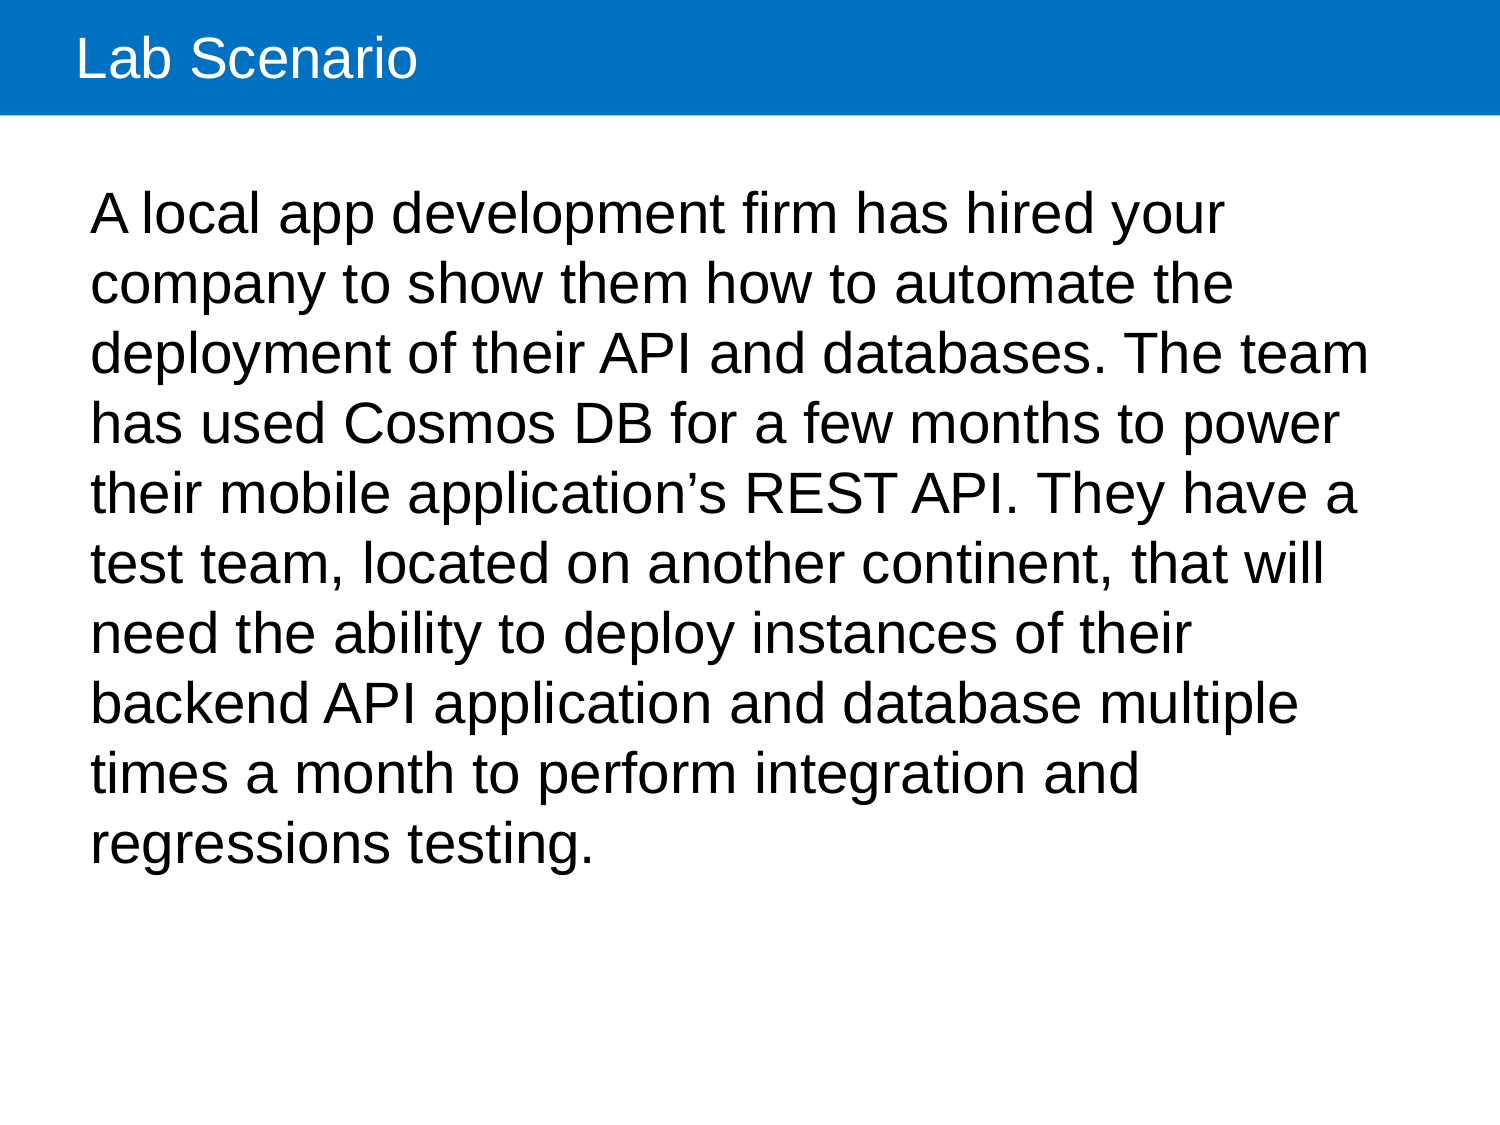

# Lab Scenario
A local app development firm has hired your company to show them how to automate the deployment of their API and databases. The team has used Cosmos DB for a few months to power their mobile application’s REST API. They have a test team, located on another continent, that will need the ability to deploy instances of their backend API application and database multiple times a month to perform integration and regressions testing.